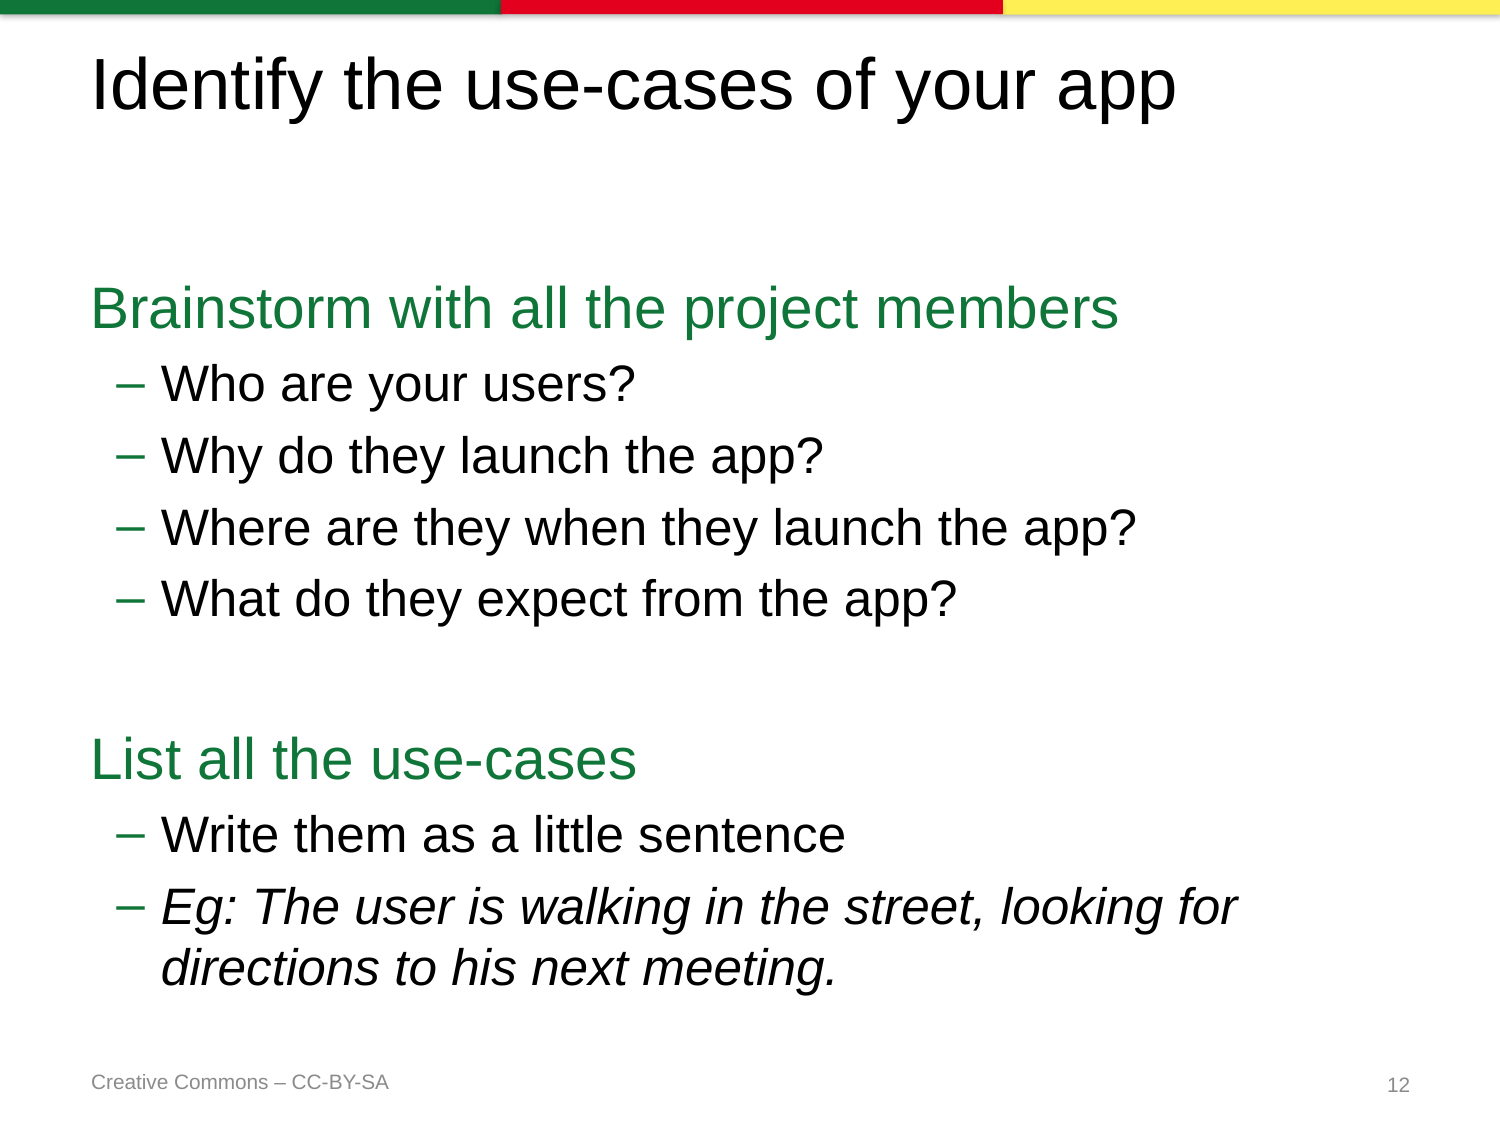

# Identify the use-cases of your app
Brainstorm with all the project members
Who are your users?
Why do they launch the app?
Where are they when they launch the app?
What do they expect from the app?

List all the use-cases
Write them as a little sentence
Eg: The user is walking in the street, looking for directions to his next meeting.
12